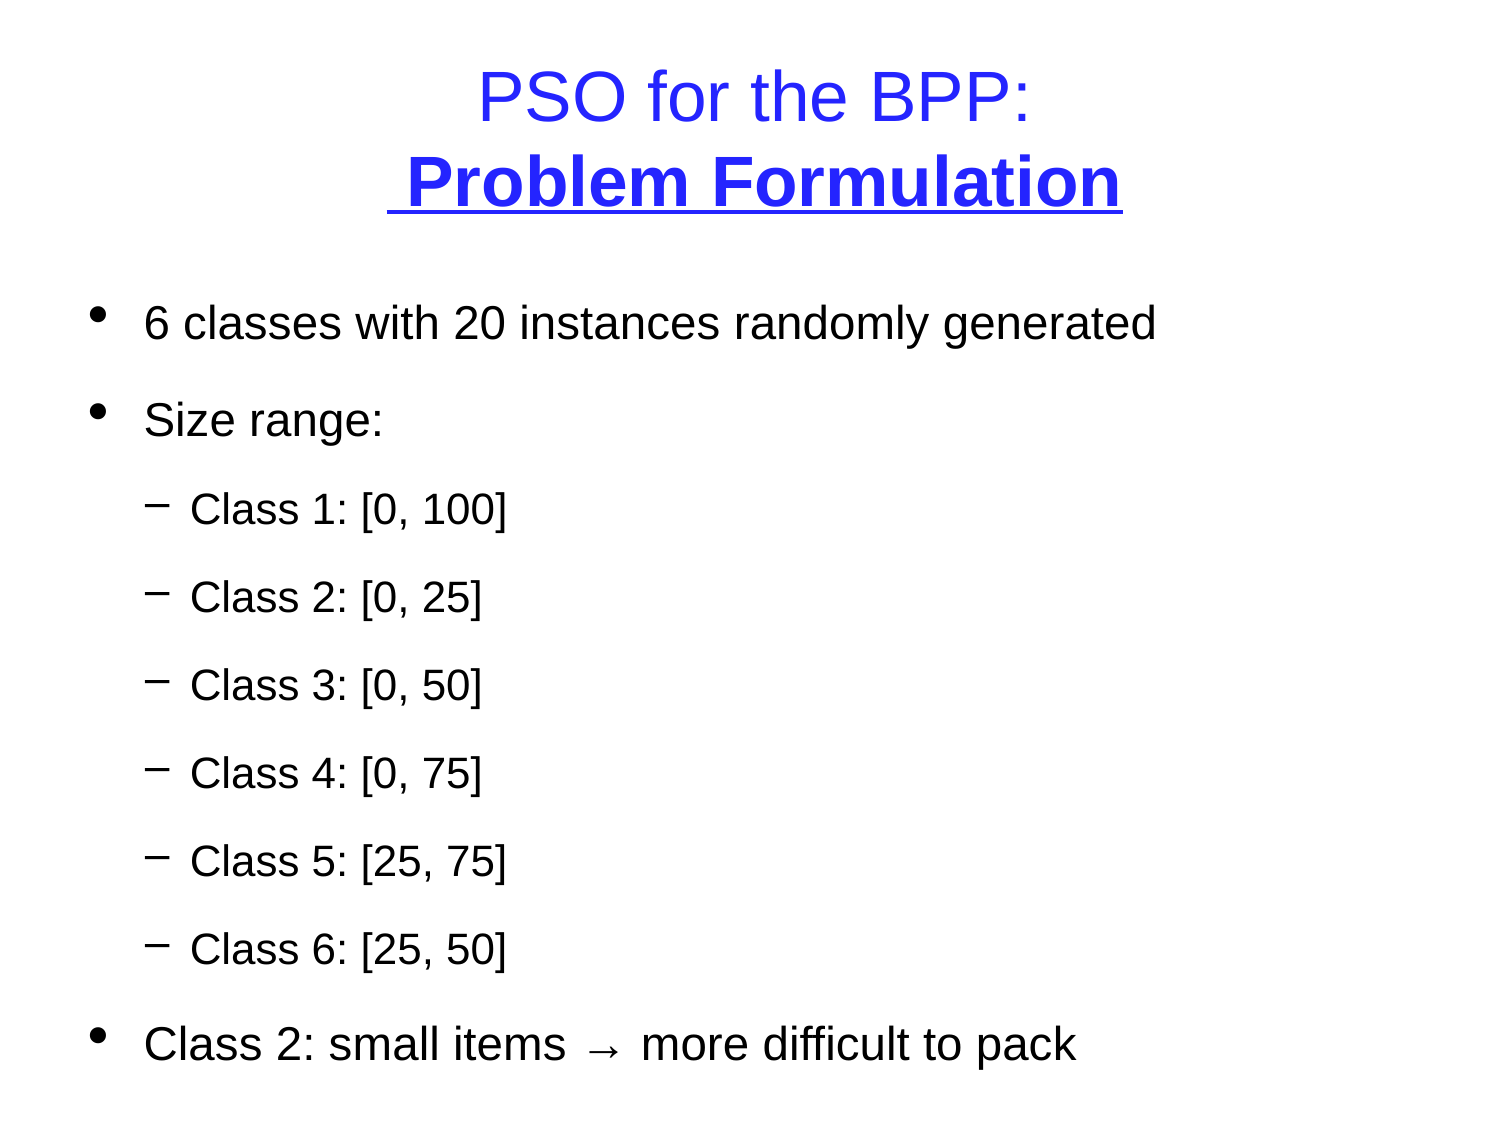

# PSO for the BPP: Problem Formulation
6 classes with 20 instances randomly generated
Size range:
Class 1: [0, 100]
Class 2: [0, 25]
Class 3: [0, 50]
Class 4: [0, 75]
Class 5: [25, 75]
Class 6: [25, 50]
Class 2: small items → more difficult to pack